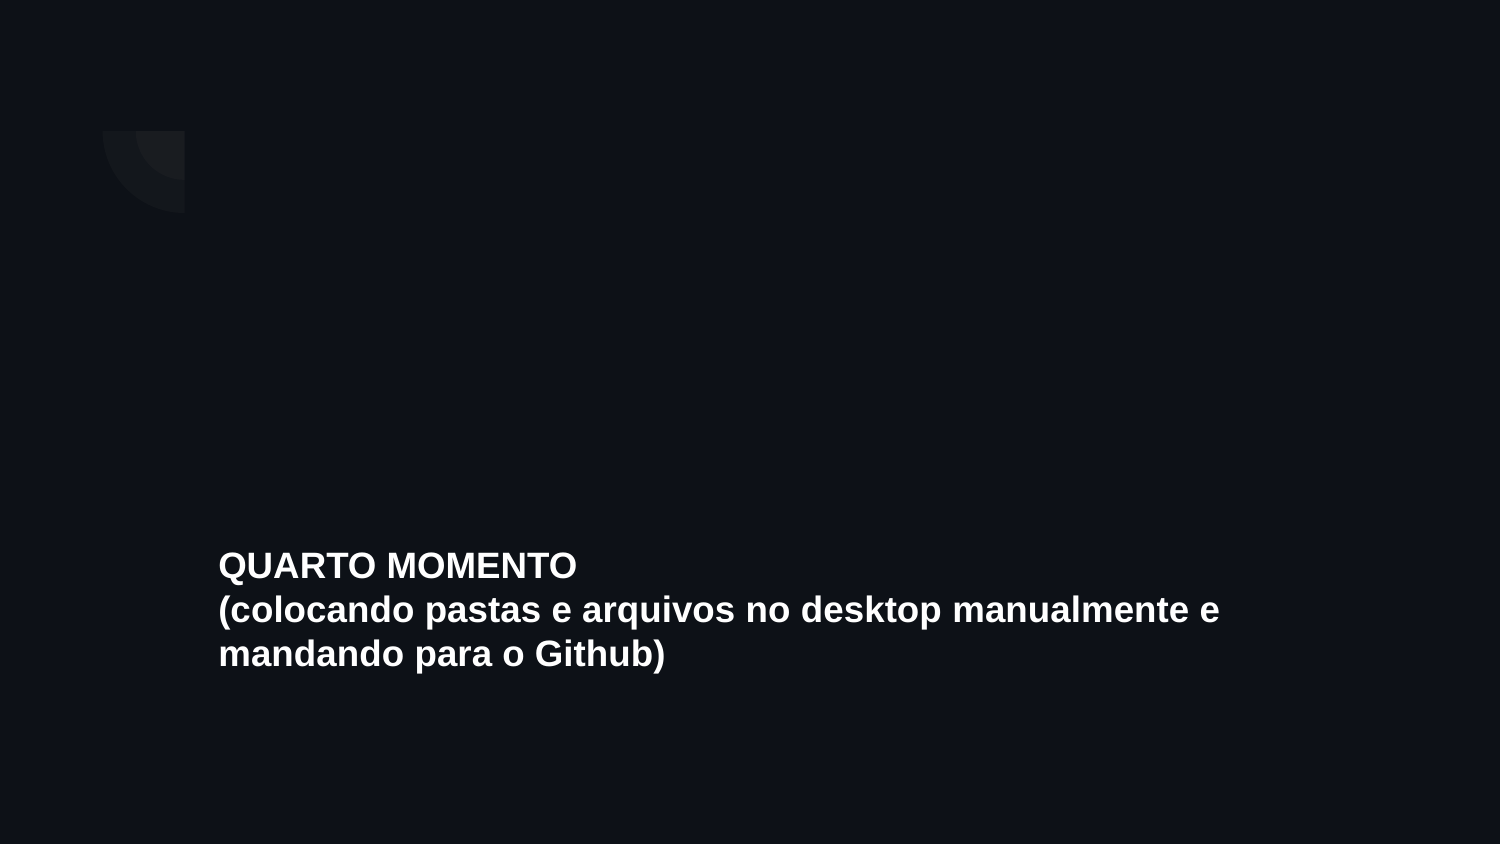

# QUARTO MOMENTO (colocando pastas e arquivos no desktop manualmente e mandando para o Github)